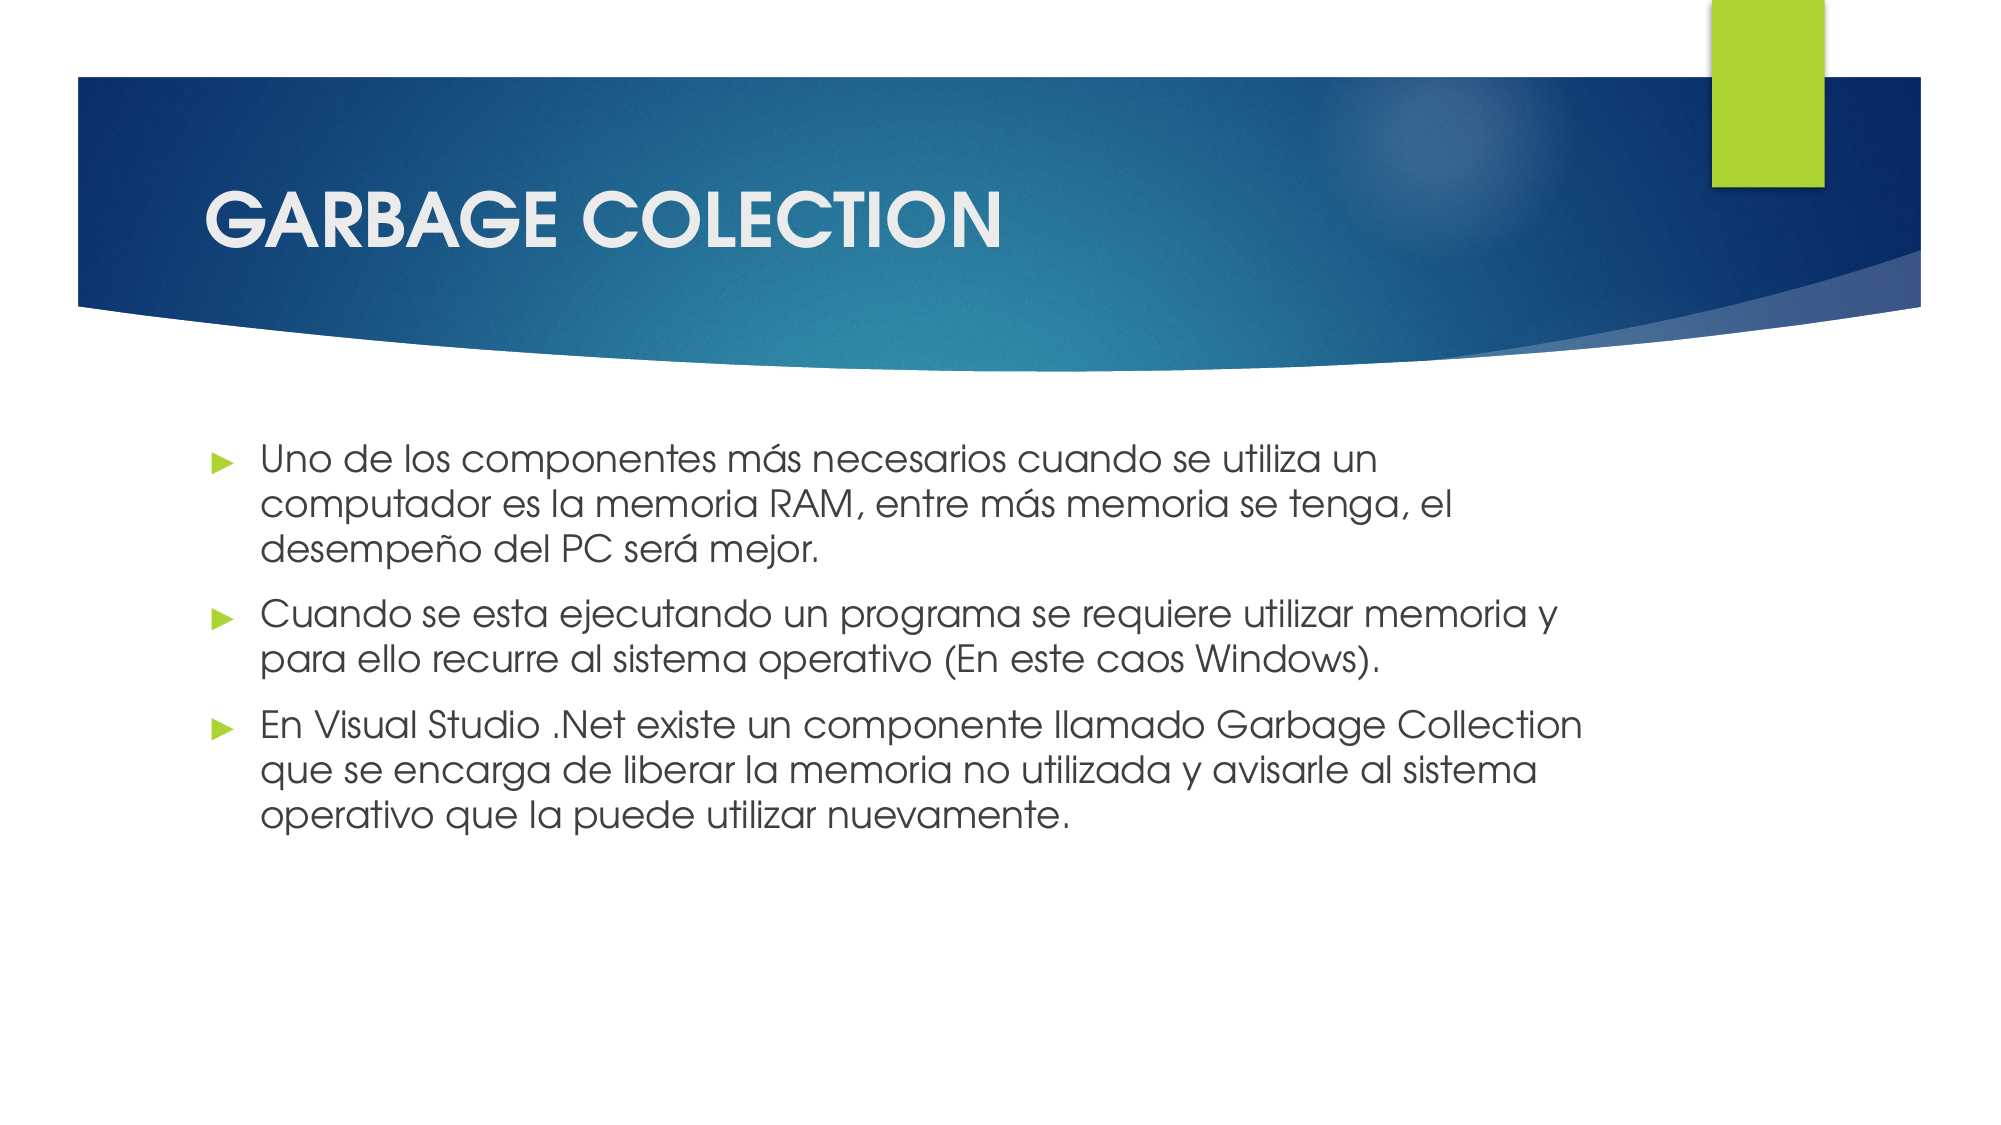

# GARBAGE COLECTION
Uno de los componentes más necesarios cuando se utiliza un computador es la memoria RAM, entre más memoria se tenga, el desempeño del PC será mejor.
Cuando se esta ejecutando un programa se requiere utilizar memoria y para ello recurre al sistema operativo (En este caos Windows).
En Visual Studio .Net existe un componente llamado Garbage Collection que se encarga de liberar la memoria no utilizada y avisarle al sistema operativo que la puede utilizar nuevamente.